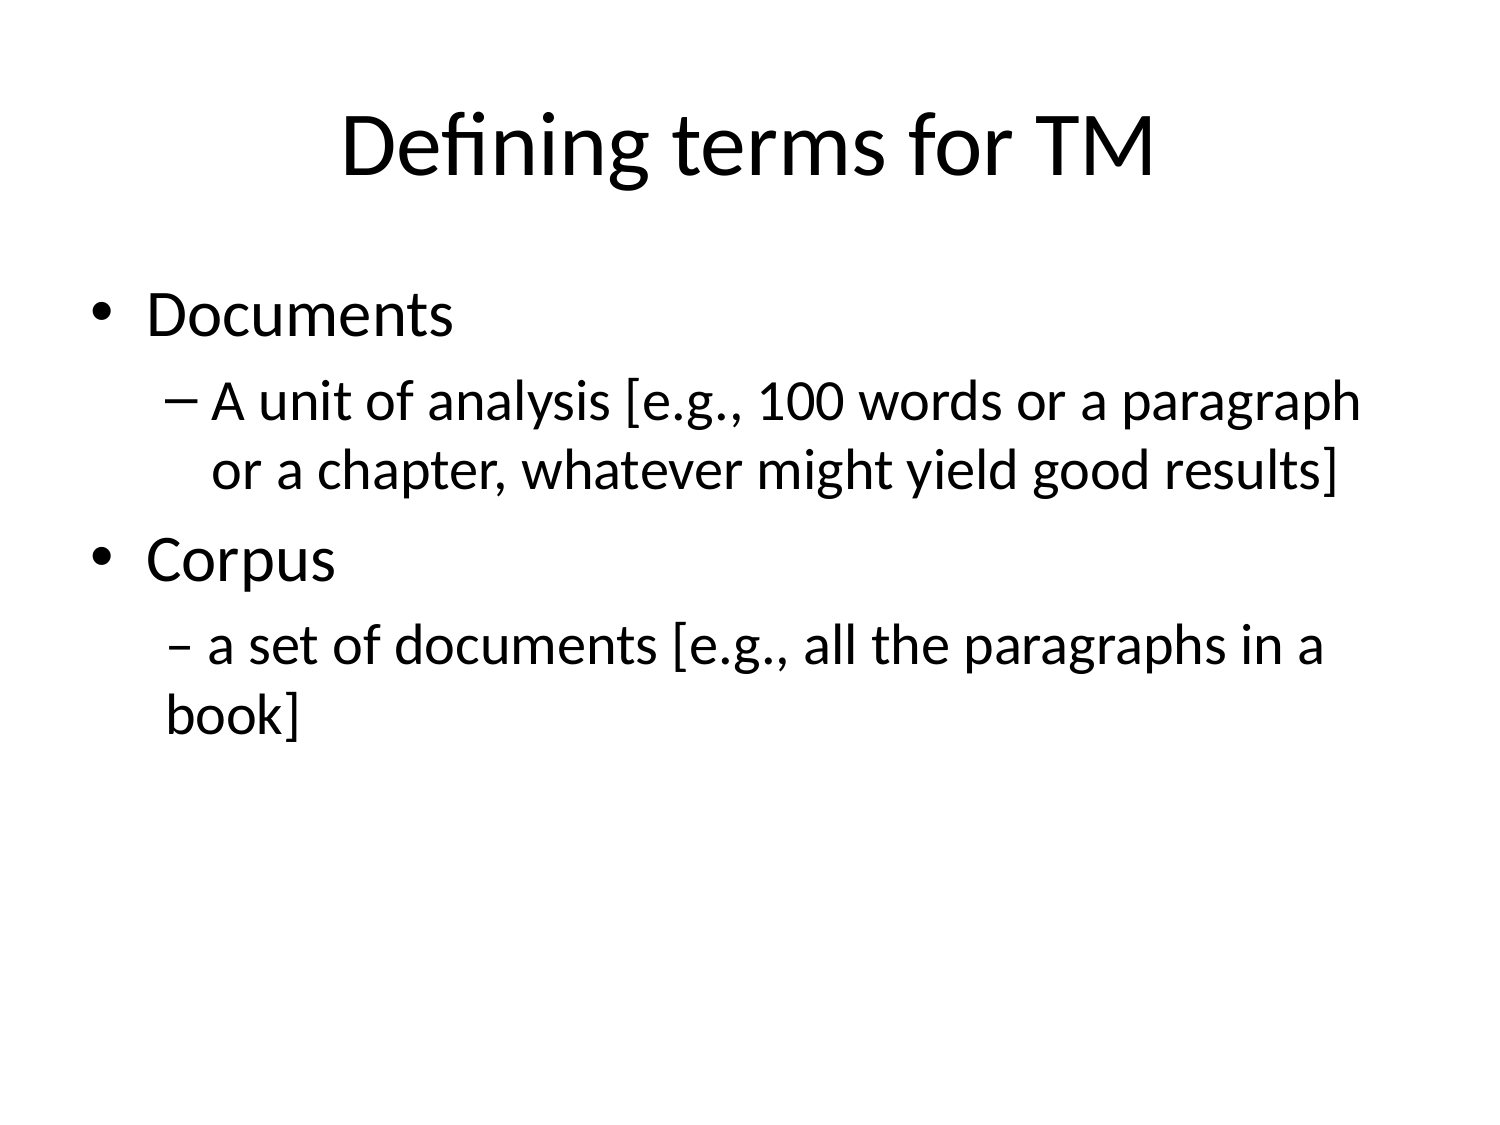

# Defining terms for TM
Documents
A unit of analysis [e.g., 100 words or a paragraph or a chapter, whatever might yield good results]
Corpus
– a set of documents [e.g., all the paragraphs in a book]